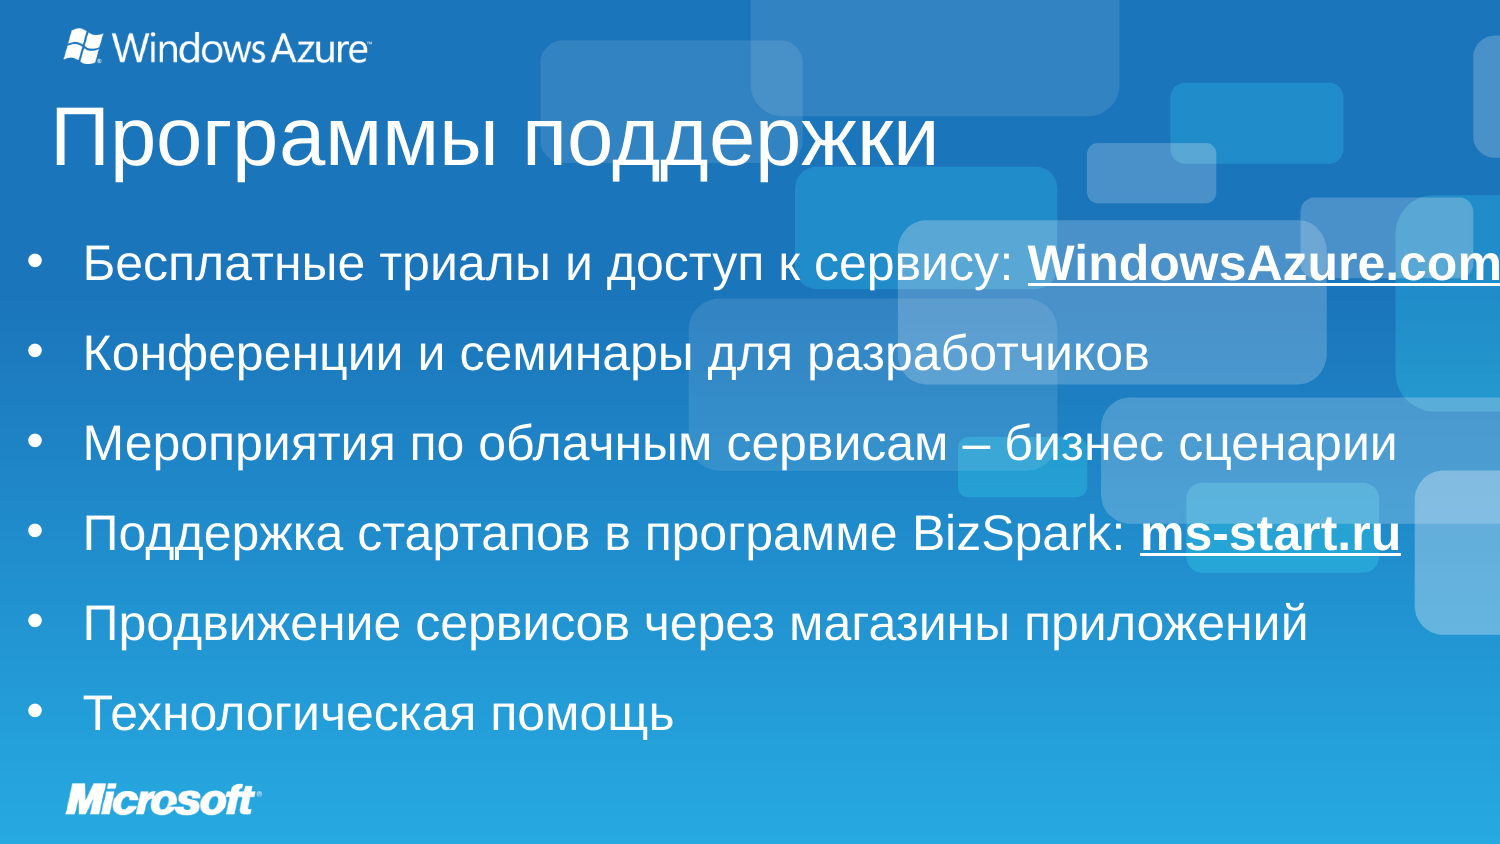

Программы поддержки
Бесплатные триалы и доступ к сервису: WindowsAzure.com
Конференции и семинары для разработчиков
Мероприятия по облачным сервисам – бизнес сценарии
Поддержка стартапов в программе BizSpark: ms-start.ru
Продвижение сервисов через магазины приложений
Технологическая помощь